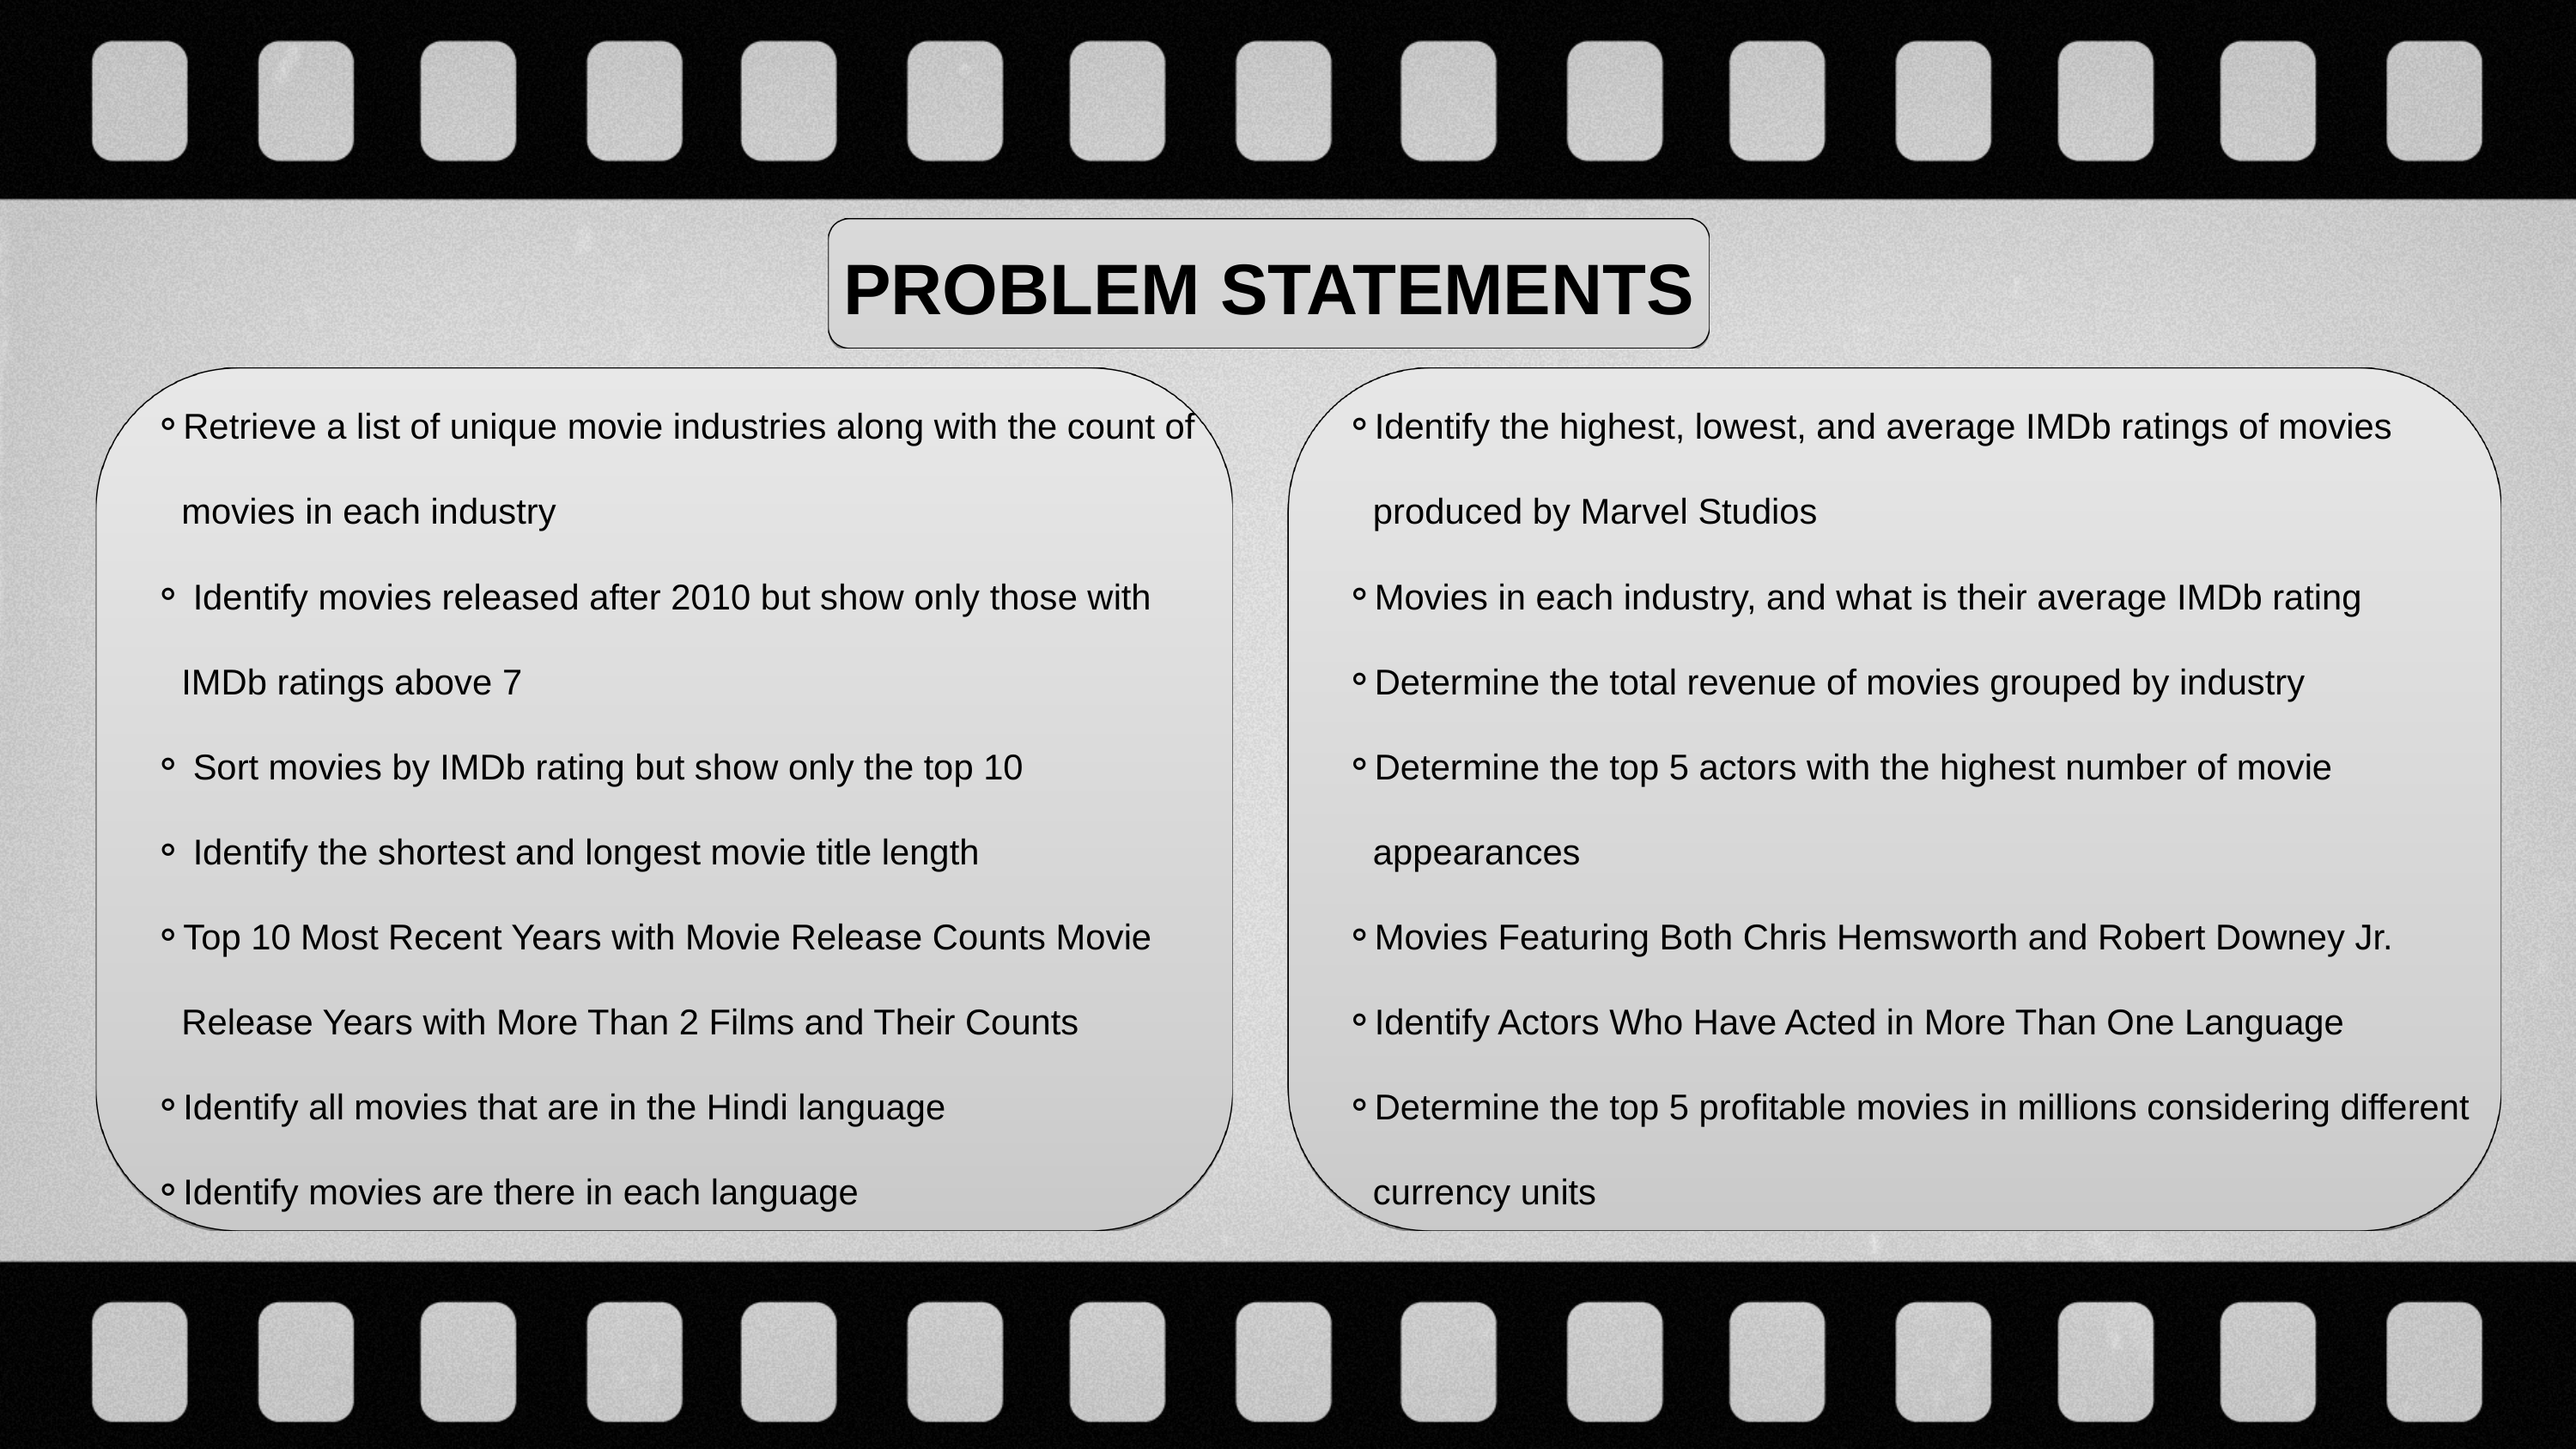

PROBLEM STATEMENTS

Retrieve a list of unique movie industries along with the count of movies in each industry
 Identify movies released after 2010 but show only those with IMDb ratings above 7
 Sort movies by IMDb rating but show only the top 10
 Identify the shortest and longest movie title length
Top 10 Most Recent Years with Movie Release Counts Movie Release Years with More Than 2 Films and Their Counts
Identify all movies that are in the Hindi language
Identify movies are there in each language

Identify the highest, lowest, and average IMDb ratings of movies produced by Marvel Studios
Movies in each industry, and what is their average IMDb rating
Determine the total revenue of movies grouped by industry
Determine the top 5 actors with the highest number of movie appearances
Movies Featuring Both Chris Hemsworth and Robert Downey Jr.
Identify Actors Who Have Acted in More Than One Language
Determine the top 5 profitable movies in millions considering different currency units